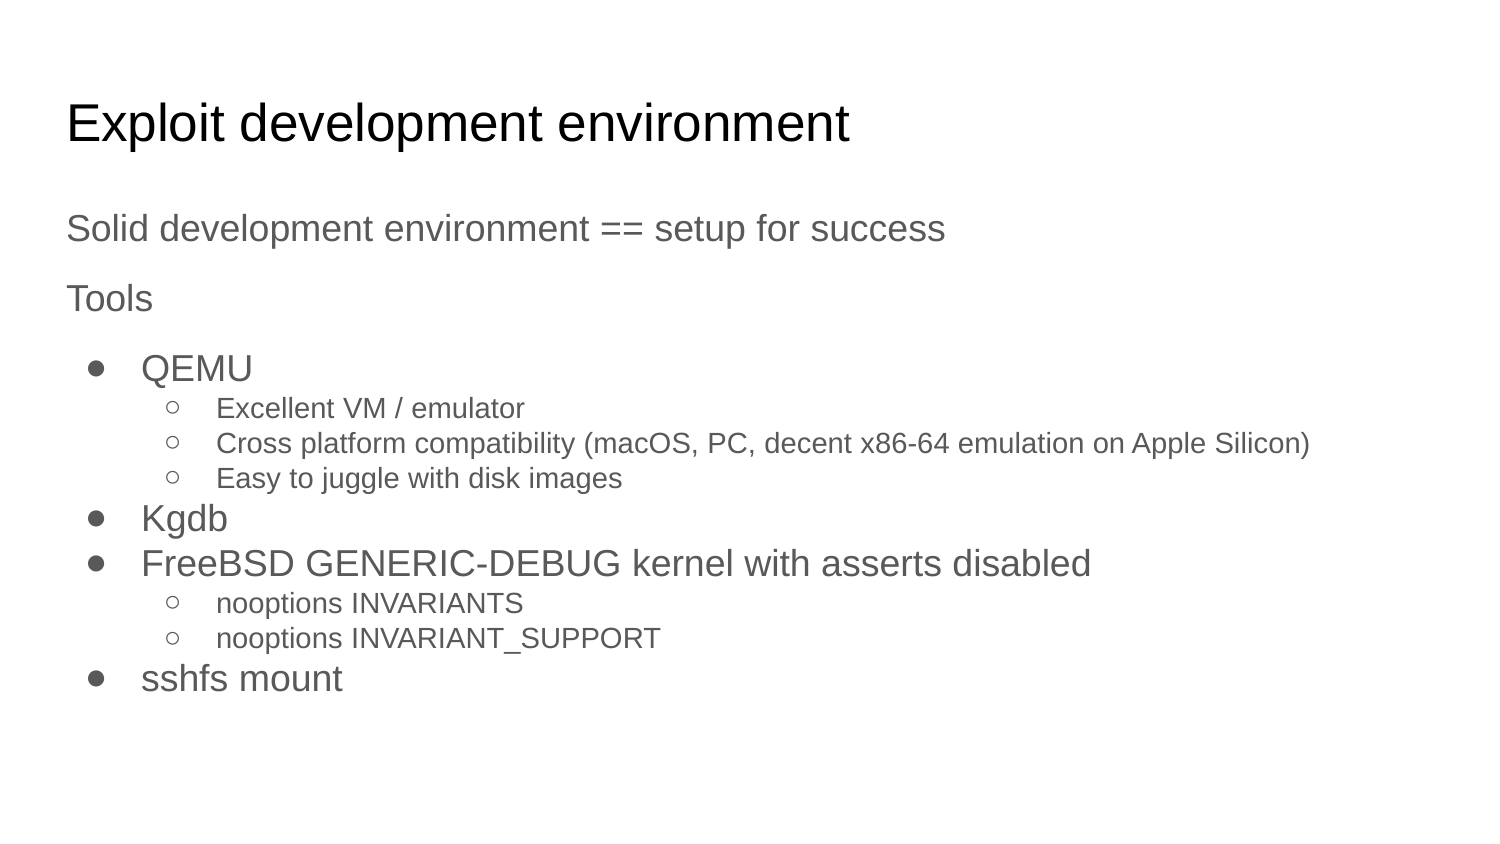

# Exploit development environment
Solid development environment == setup for success
Tools
QEMU
Excellent VM / emulator
Cross platform compatibility (macOS, PC, decent x86-64 emulation on Apple Silicon)
Easy to juggle with disk images
Kgdb
FreeBSD GENERIC-DEBUG kernel with asserts disabled
nooptions INVARIANTS
nooptions INVARIANT_SUPPORT
sshfs mount